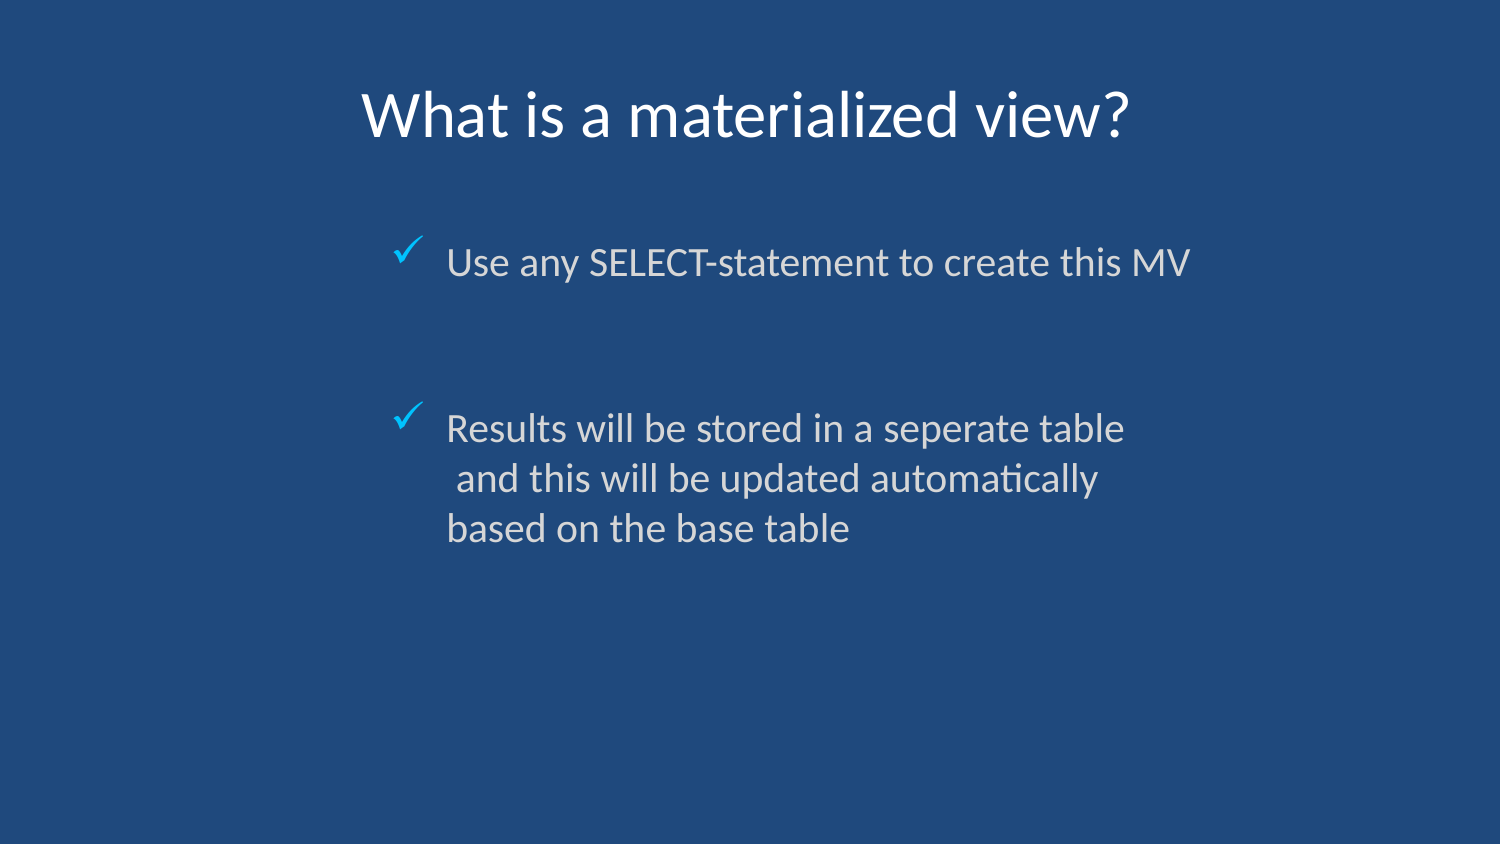

# What is a materialized view?
Use any SELECT-statement to create this MV

Results will be stored in a seperate table  and this will be updated automatically  based on the base table